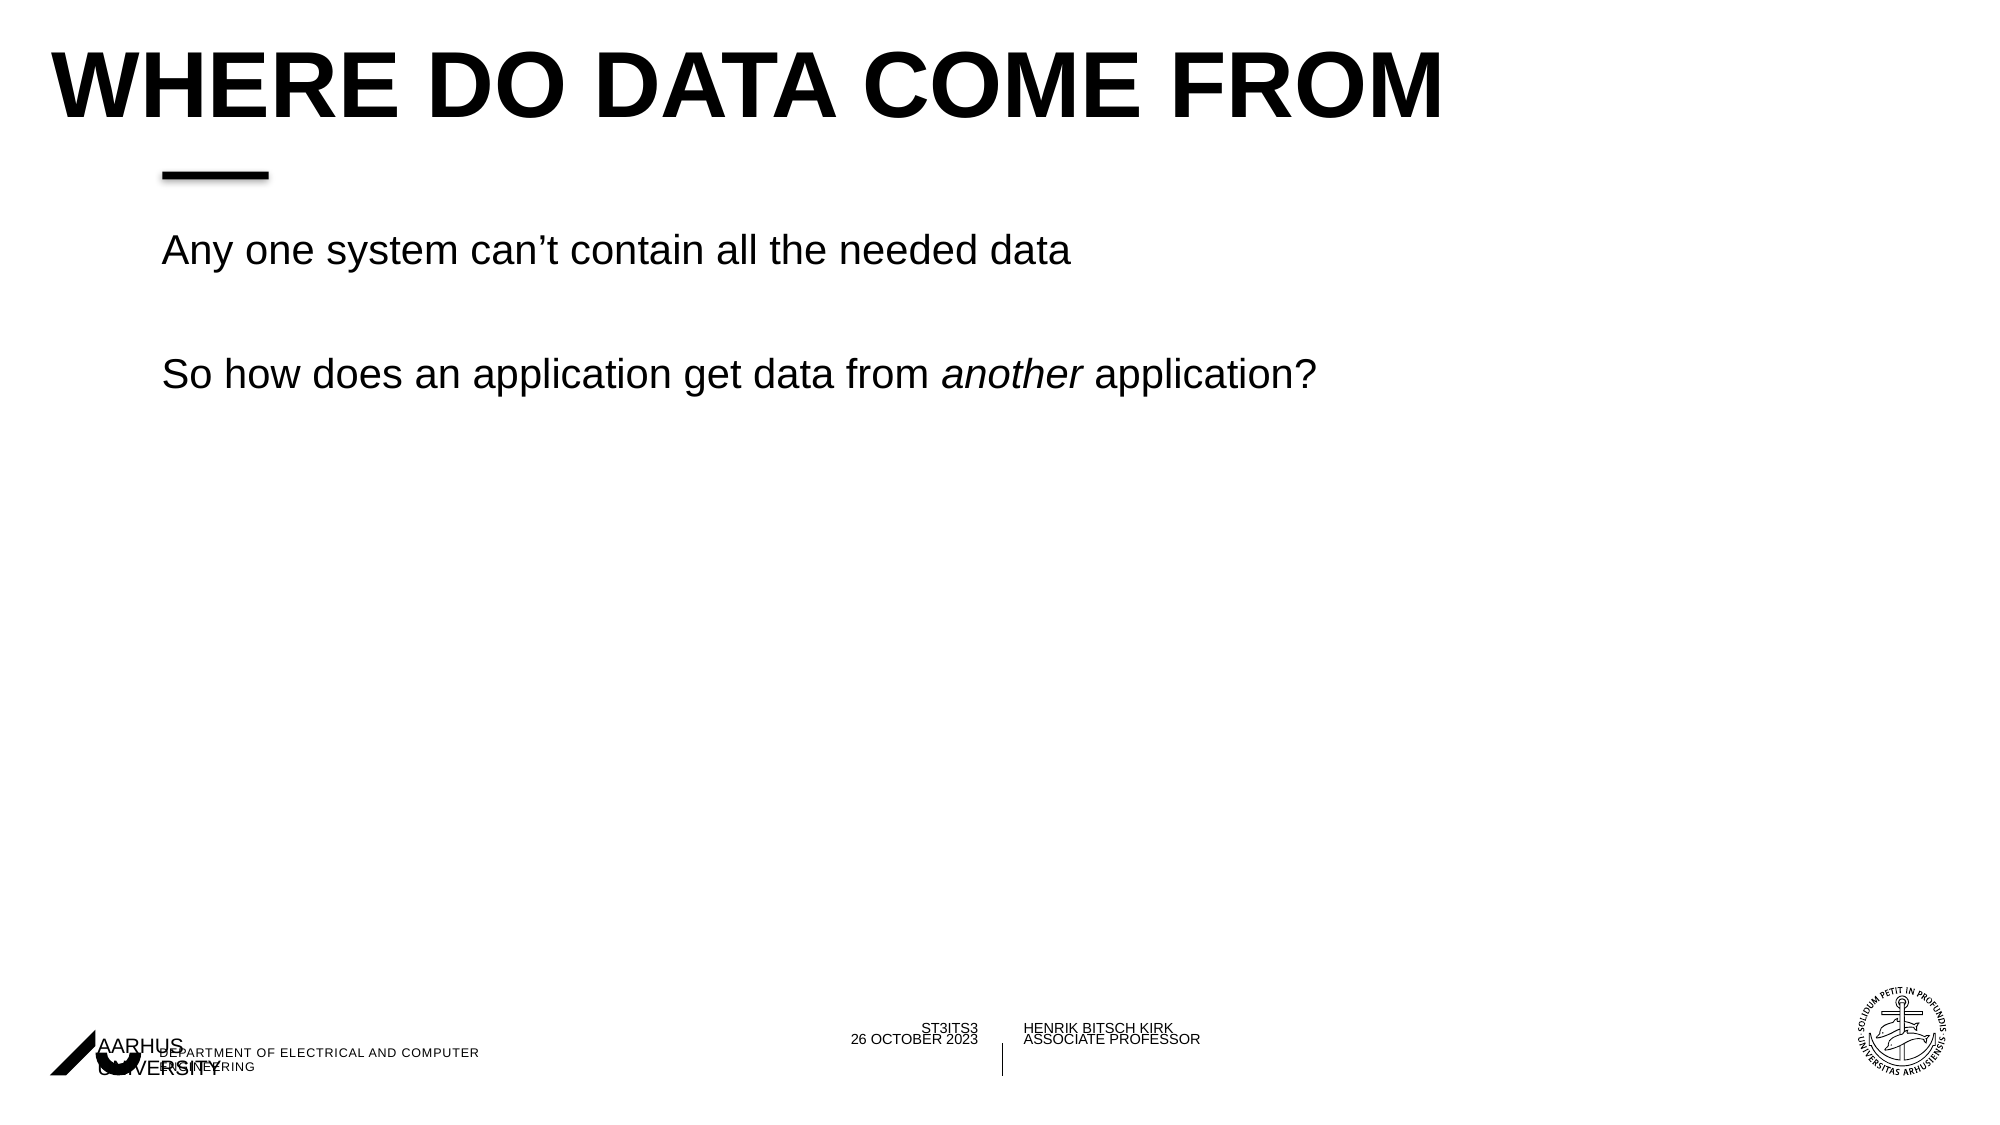

# Where Do Data come from
Any one system can’t contain all the needed data

So how does an application get data from another application?
26/10/202326/10/2023